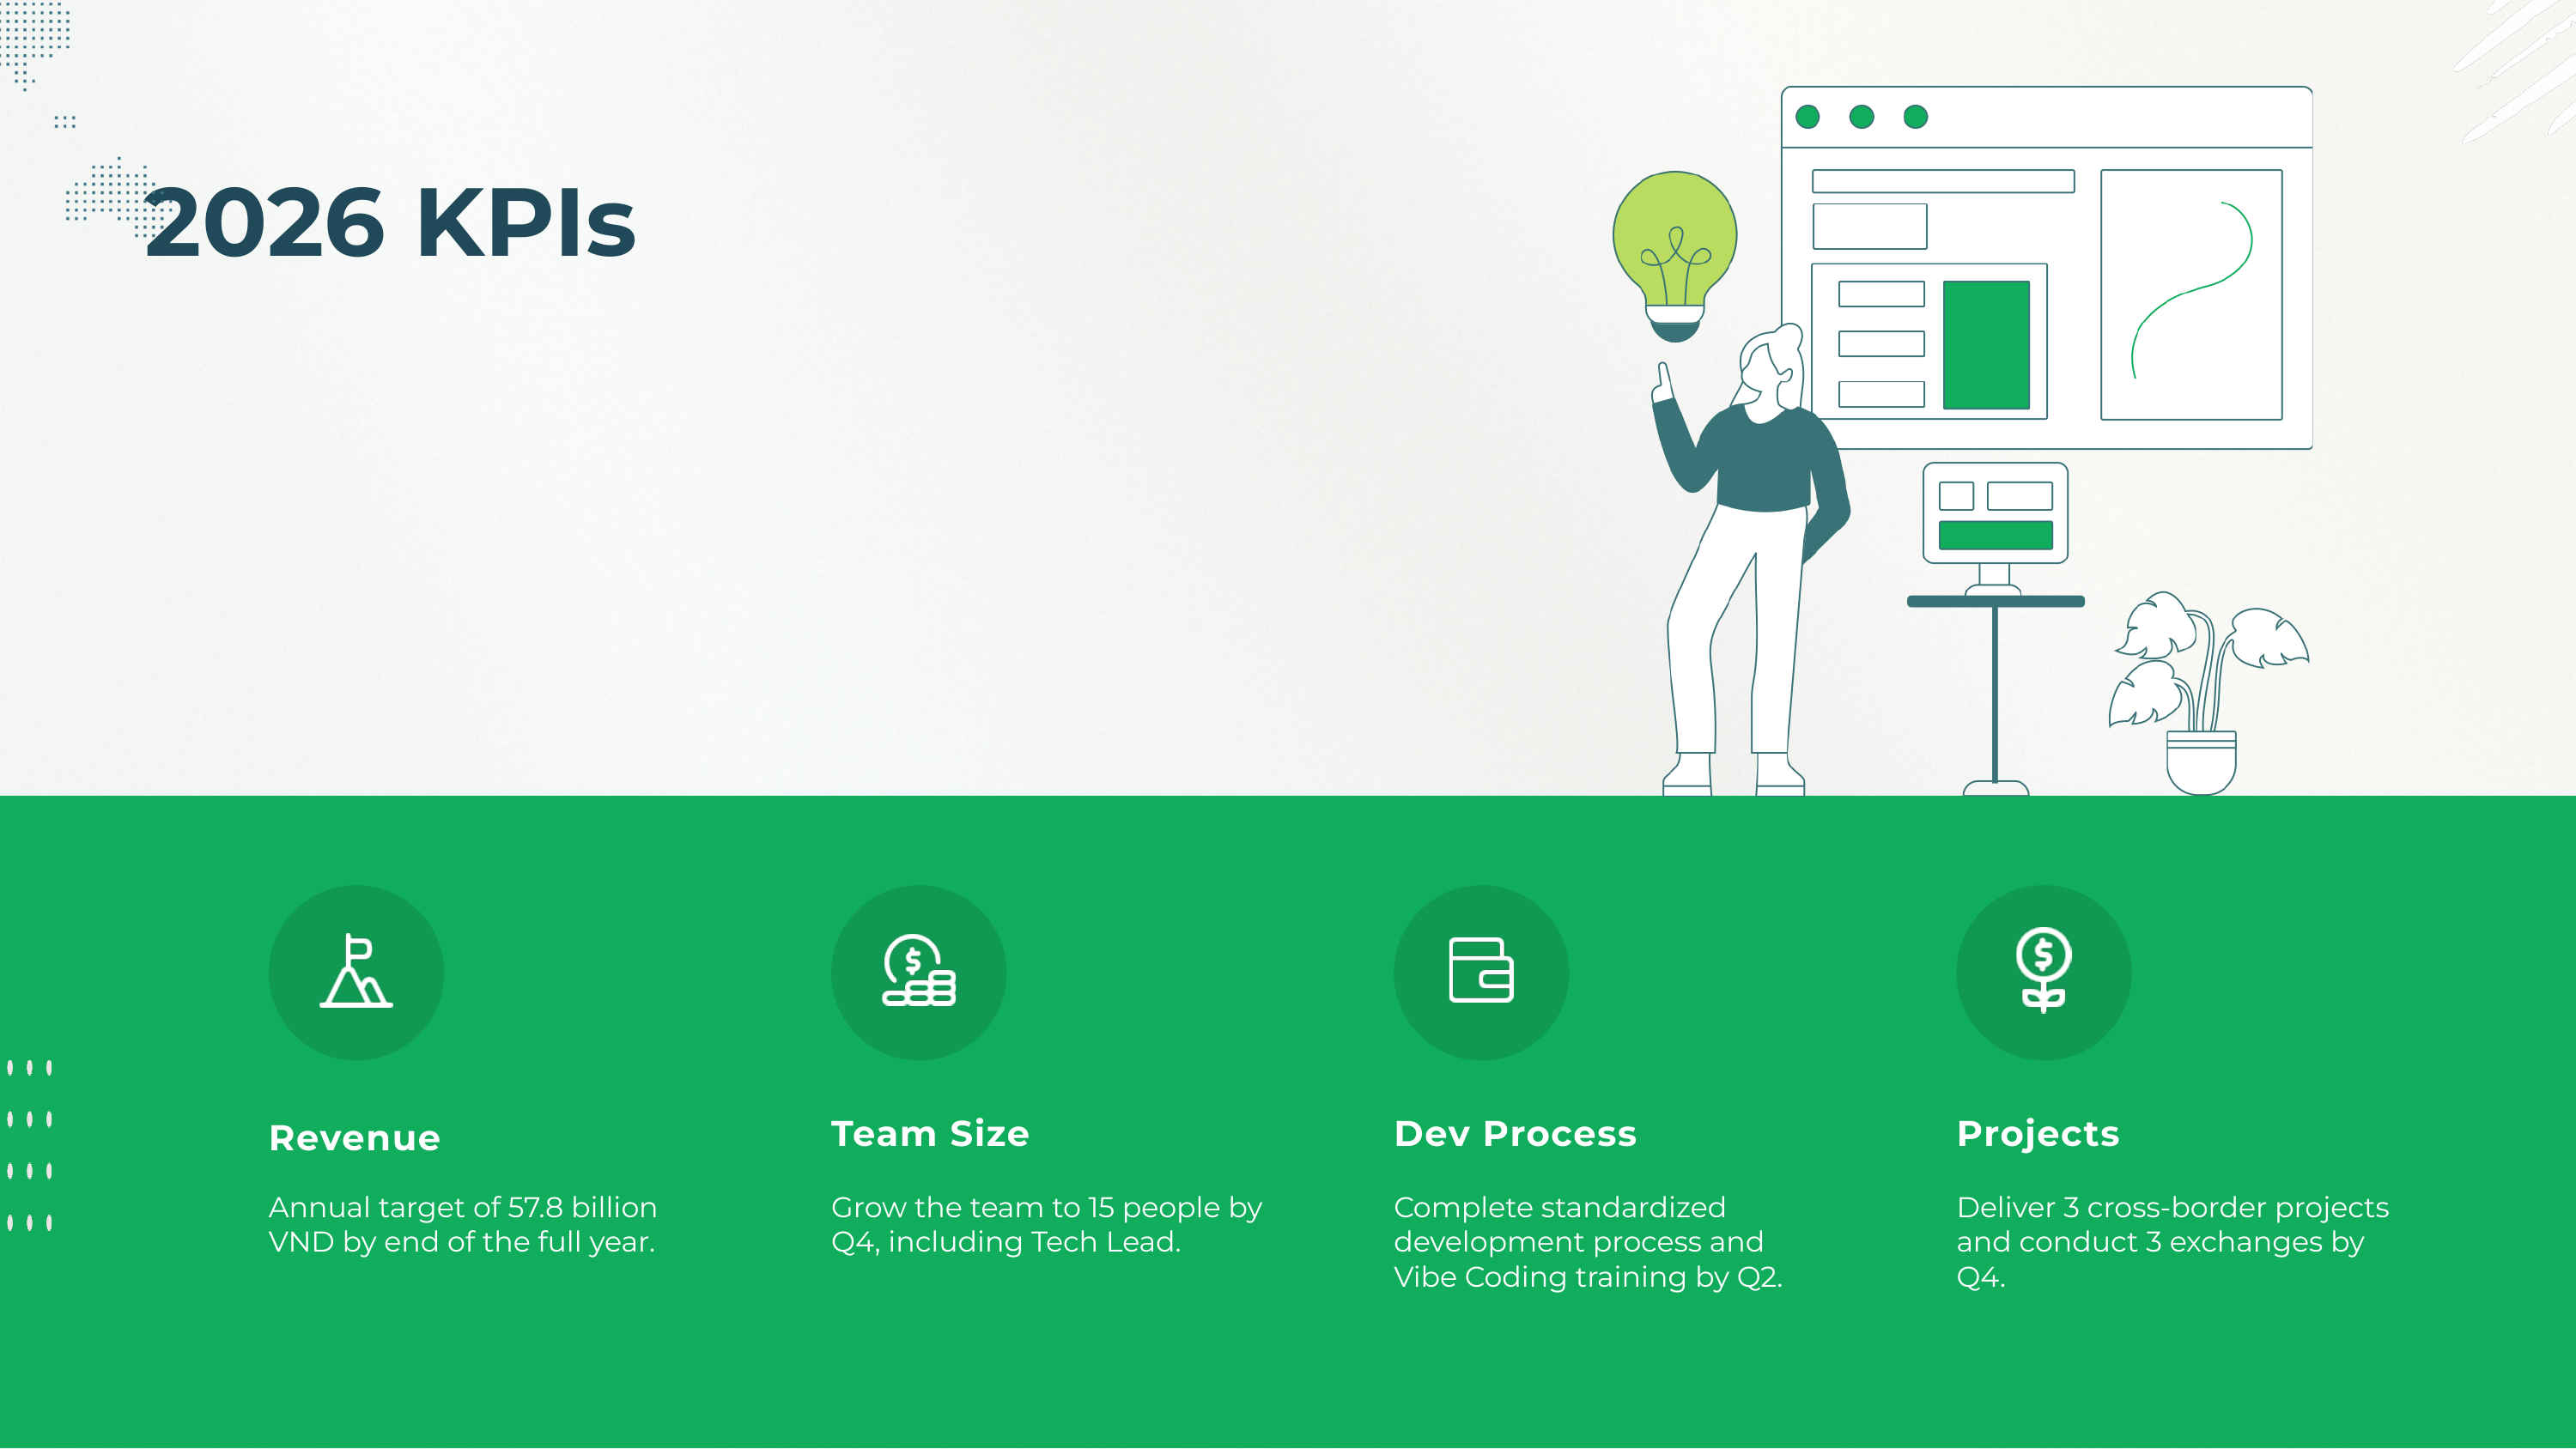

2026 KPIs

Revenue
Team Size
Dev Process
Projects
Annual target of 57.8 billion VND by end of the full year.
Grow the team to 15 people by Q4, including Tech Lead.
Complete standardized development process and Vibe Coding training by Q2.
Deliver 3 cross-border projects and conduct 3 exchanges by Q4.